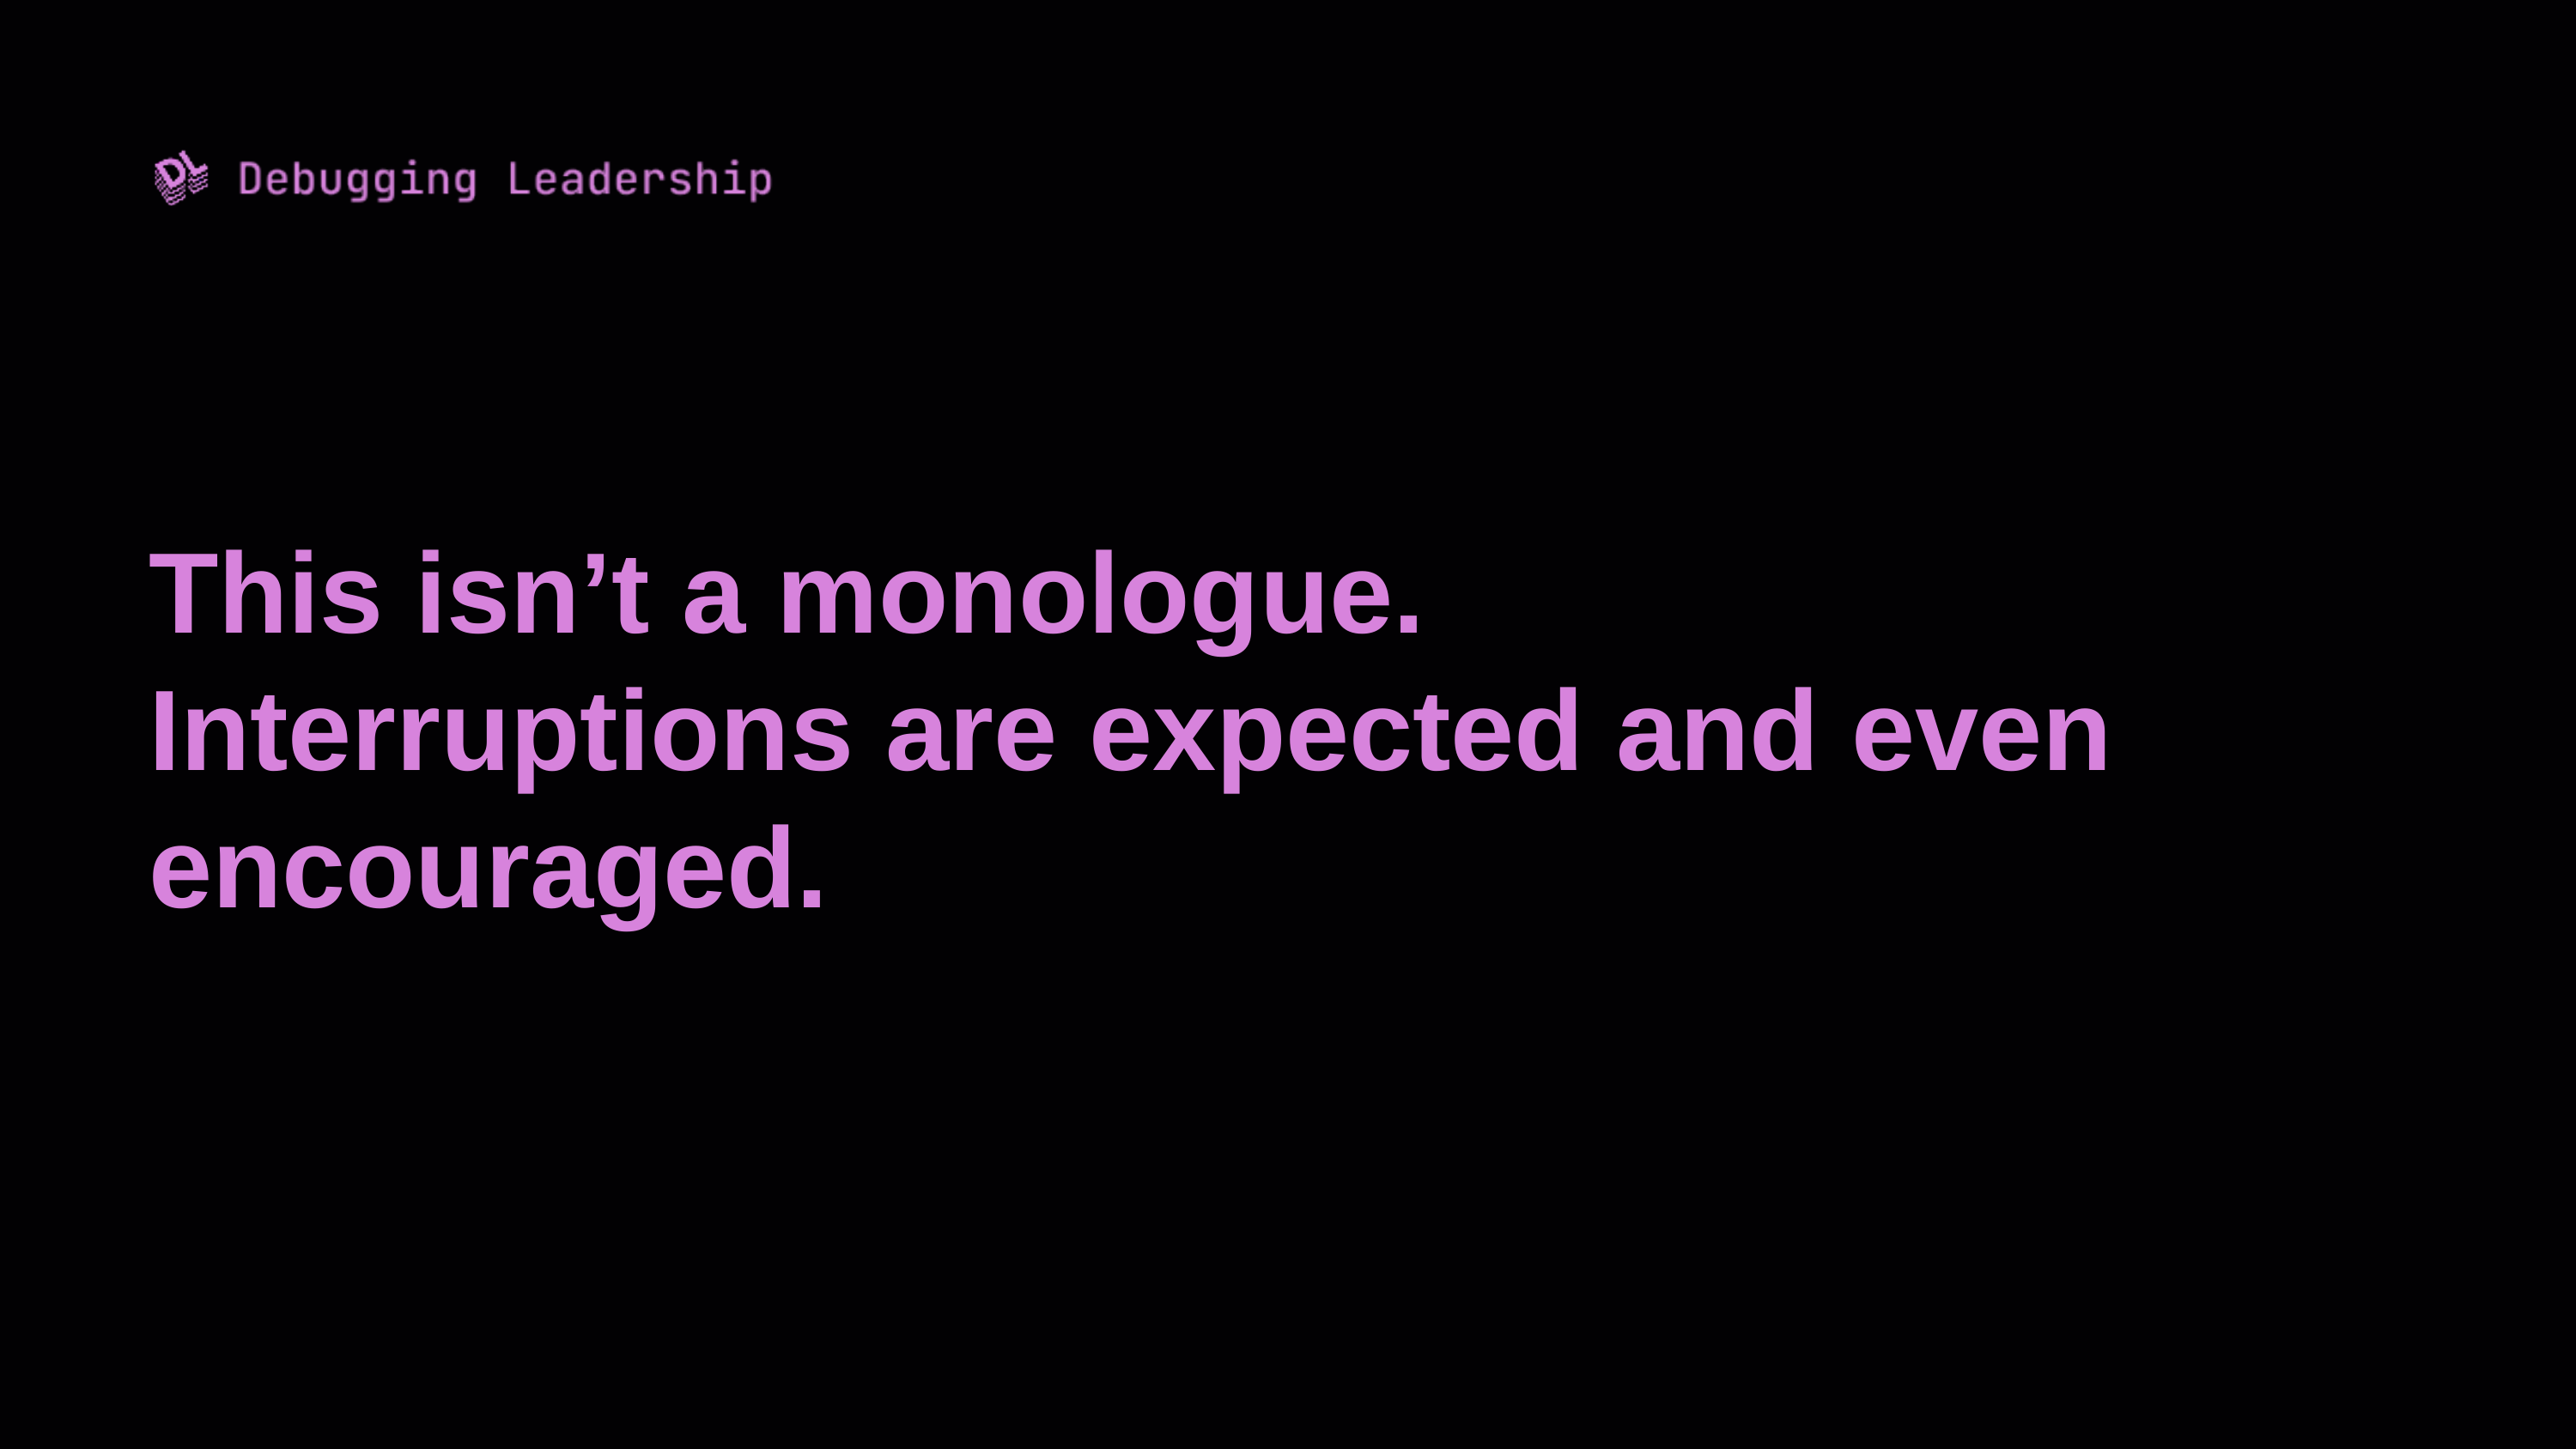

This isn’t a monologue.
Interruptions are expected and even encouraged.